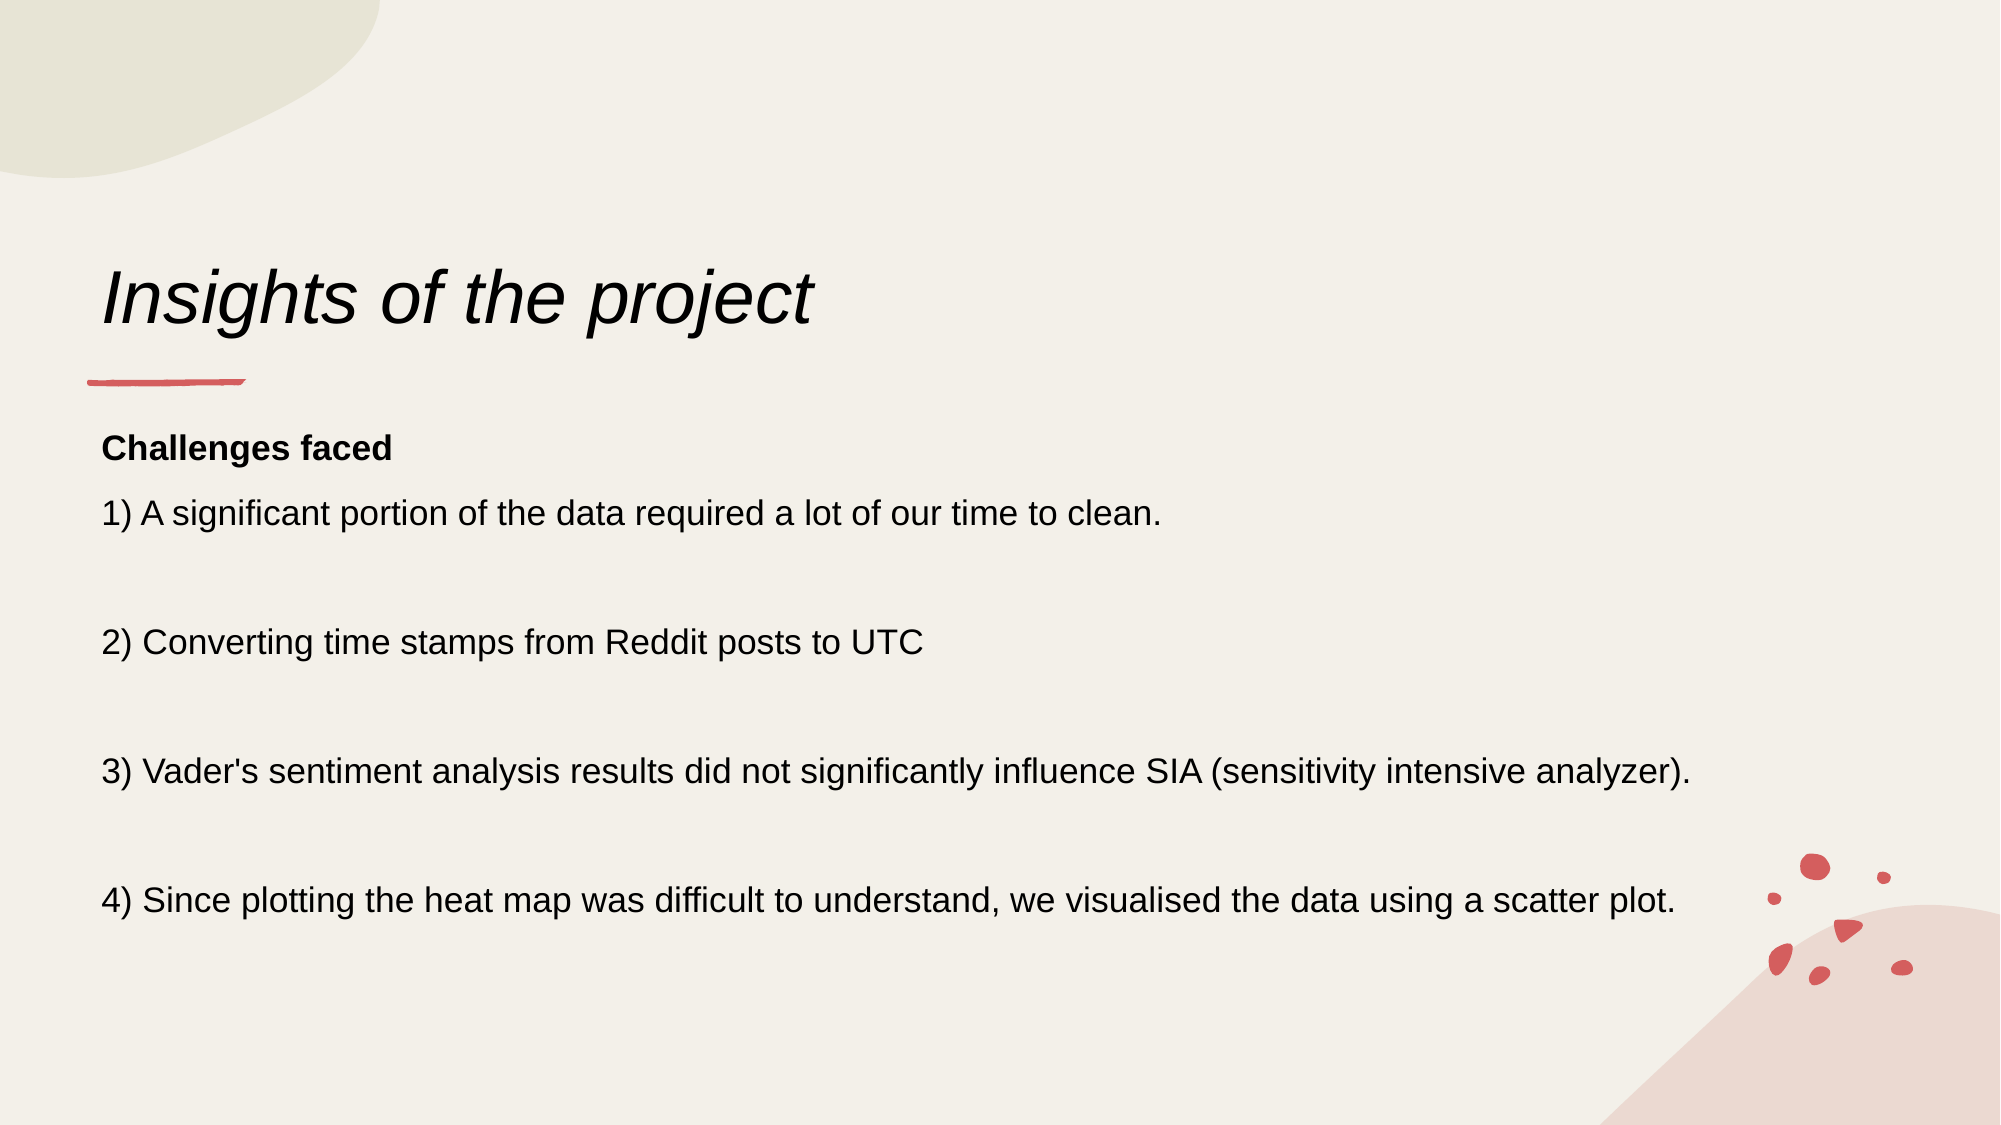

# Insights of the project
Challenges faced
1) A significant portion of the data required a lot of our time to clean.

2) Converting time stamps from Reddit posts to UTC

3) Vader's sentiment analysis results did not significantly influence SIA (sensitivity intensive analyzer).

4) Since plotting the heat map was difficult to understand, we visualised the data using a scatter plot.